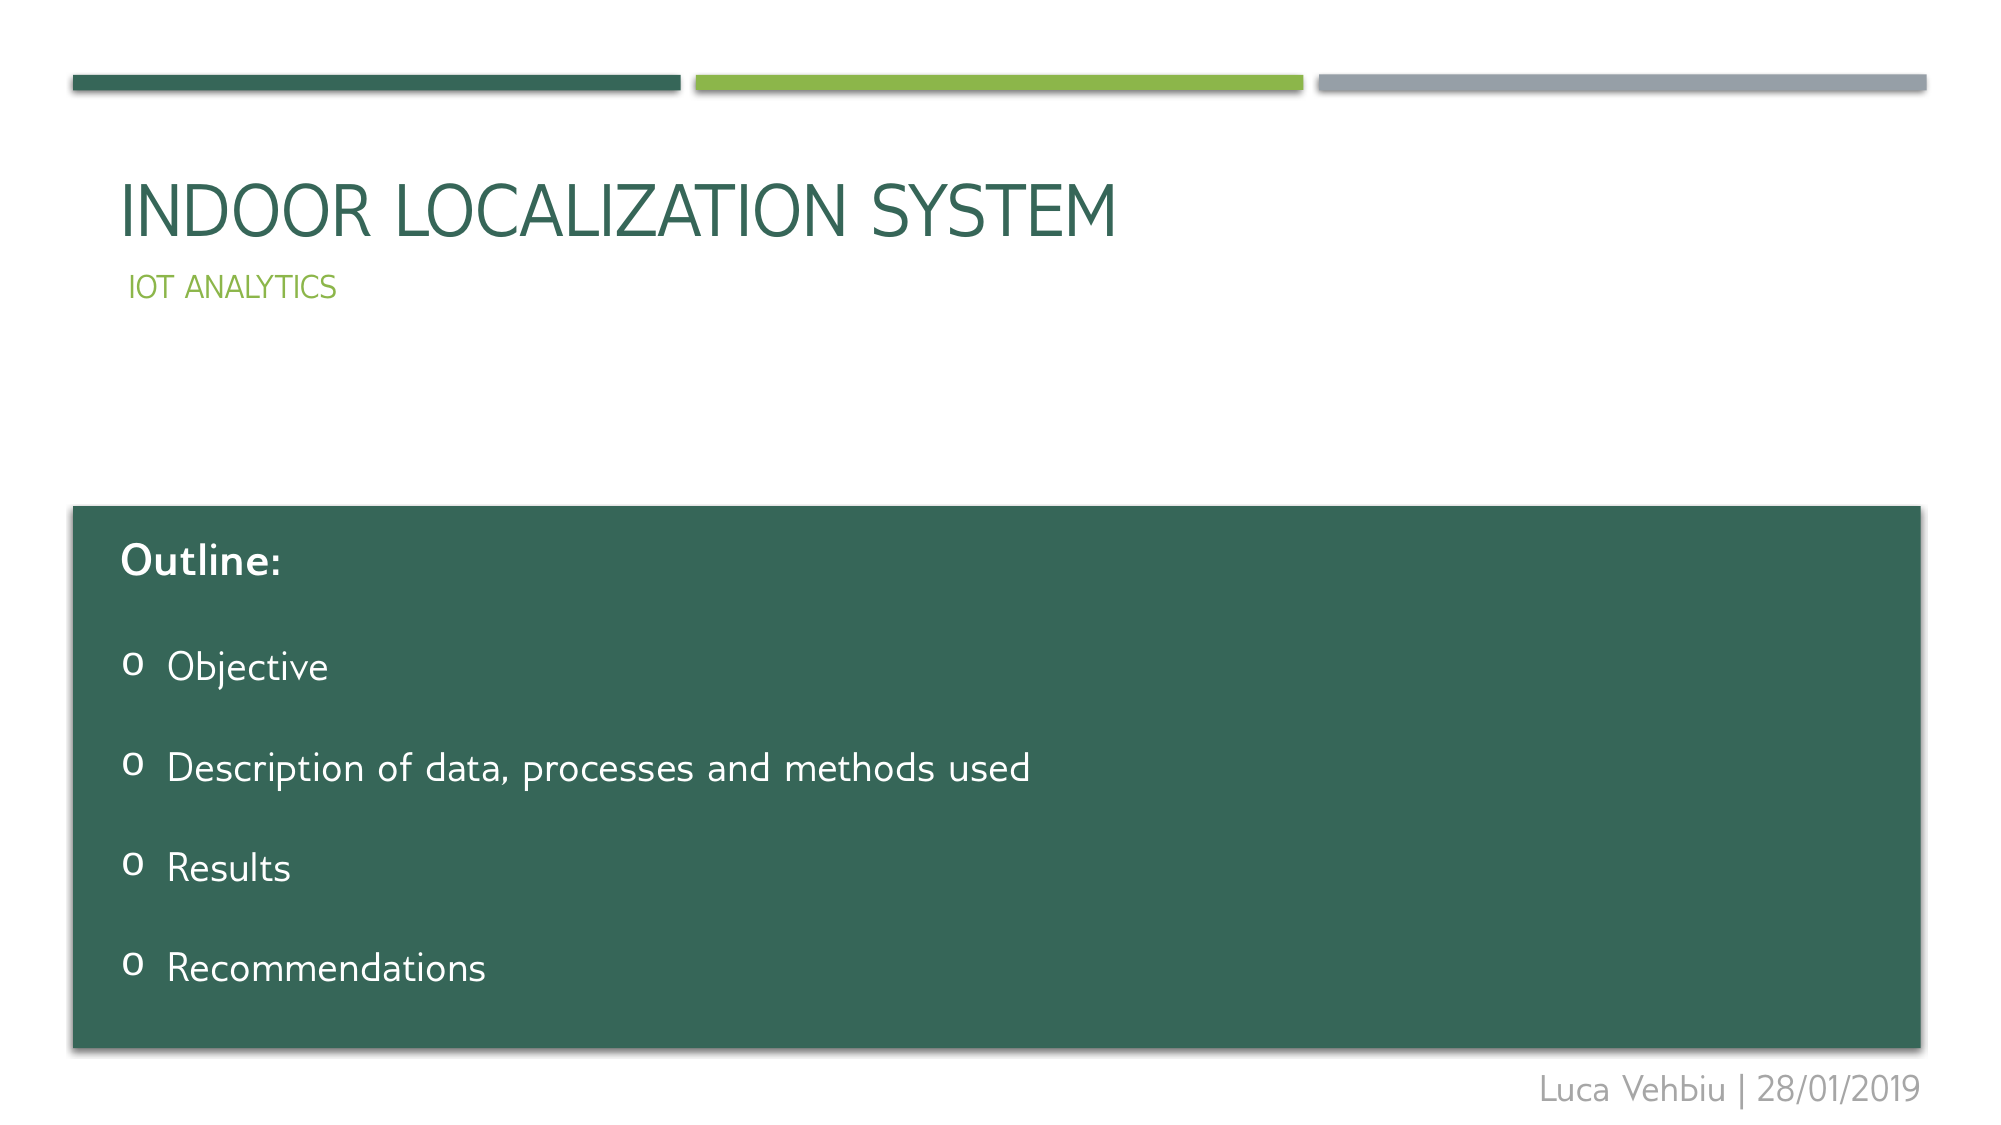

# Indoor Localization System
IOT analytics
Outline:

Objective

Description of data, processes and methods used

Results

Recommendations
Luca Vehbiu | 28/01/2019